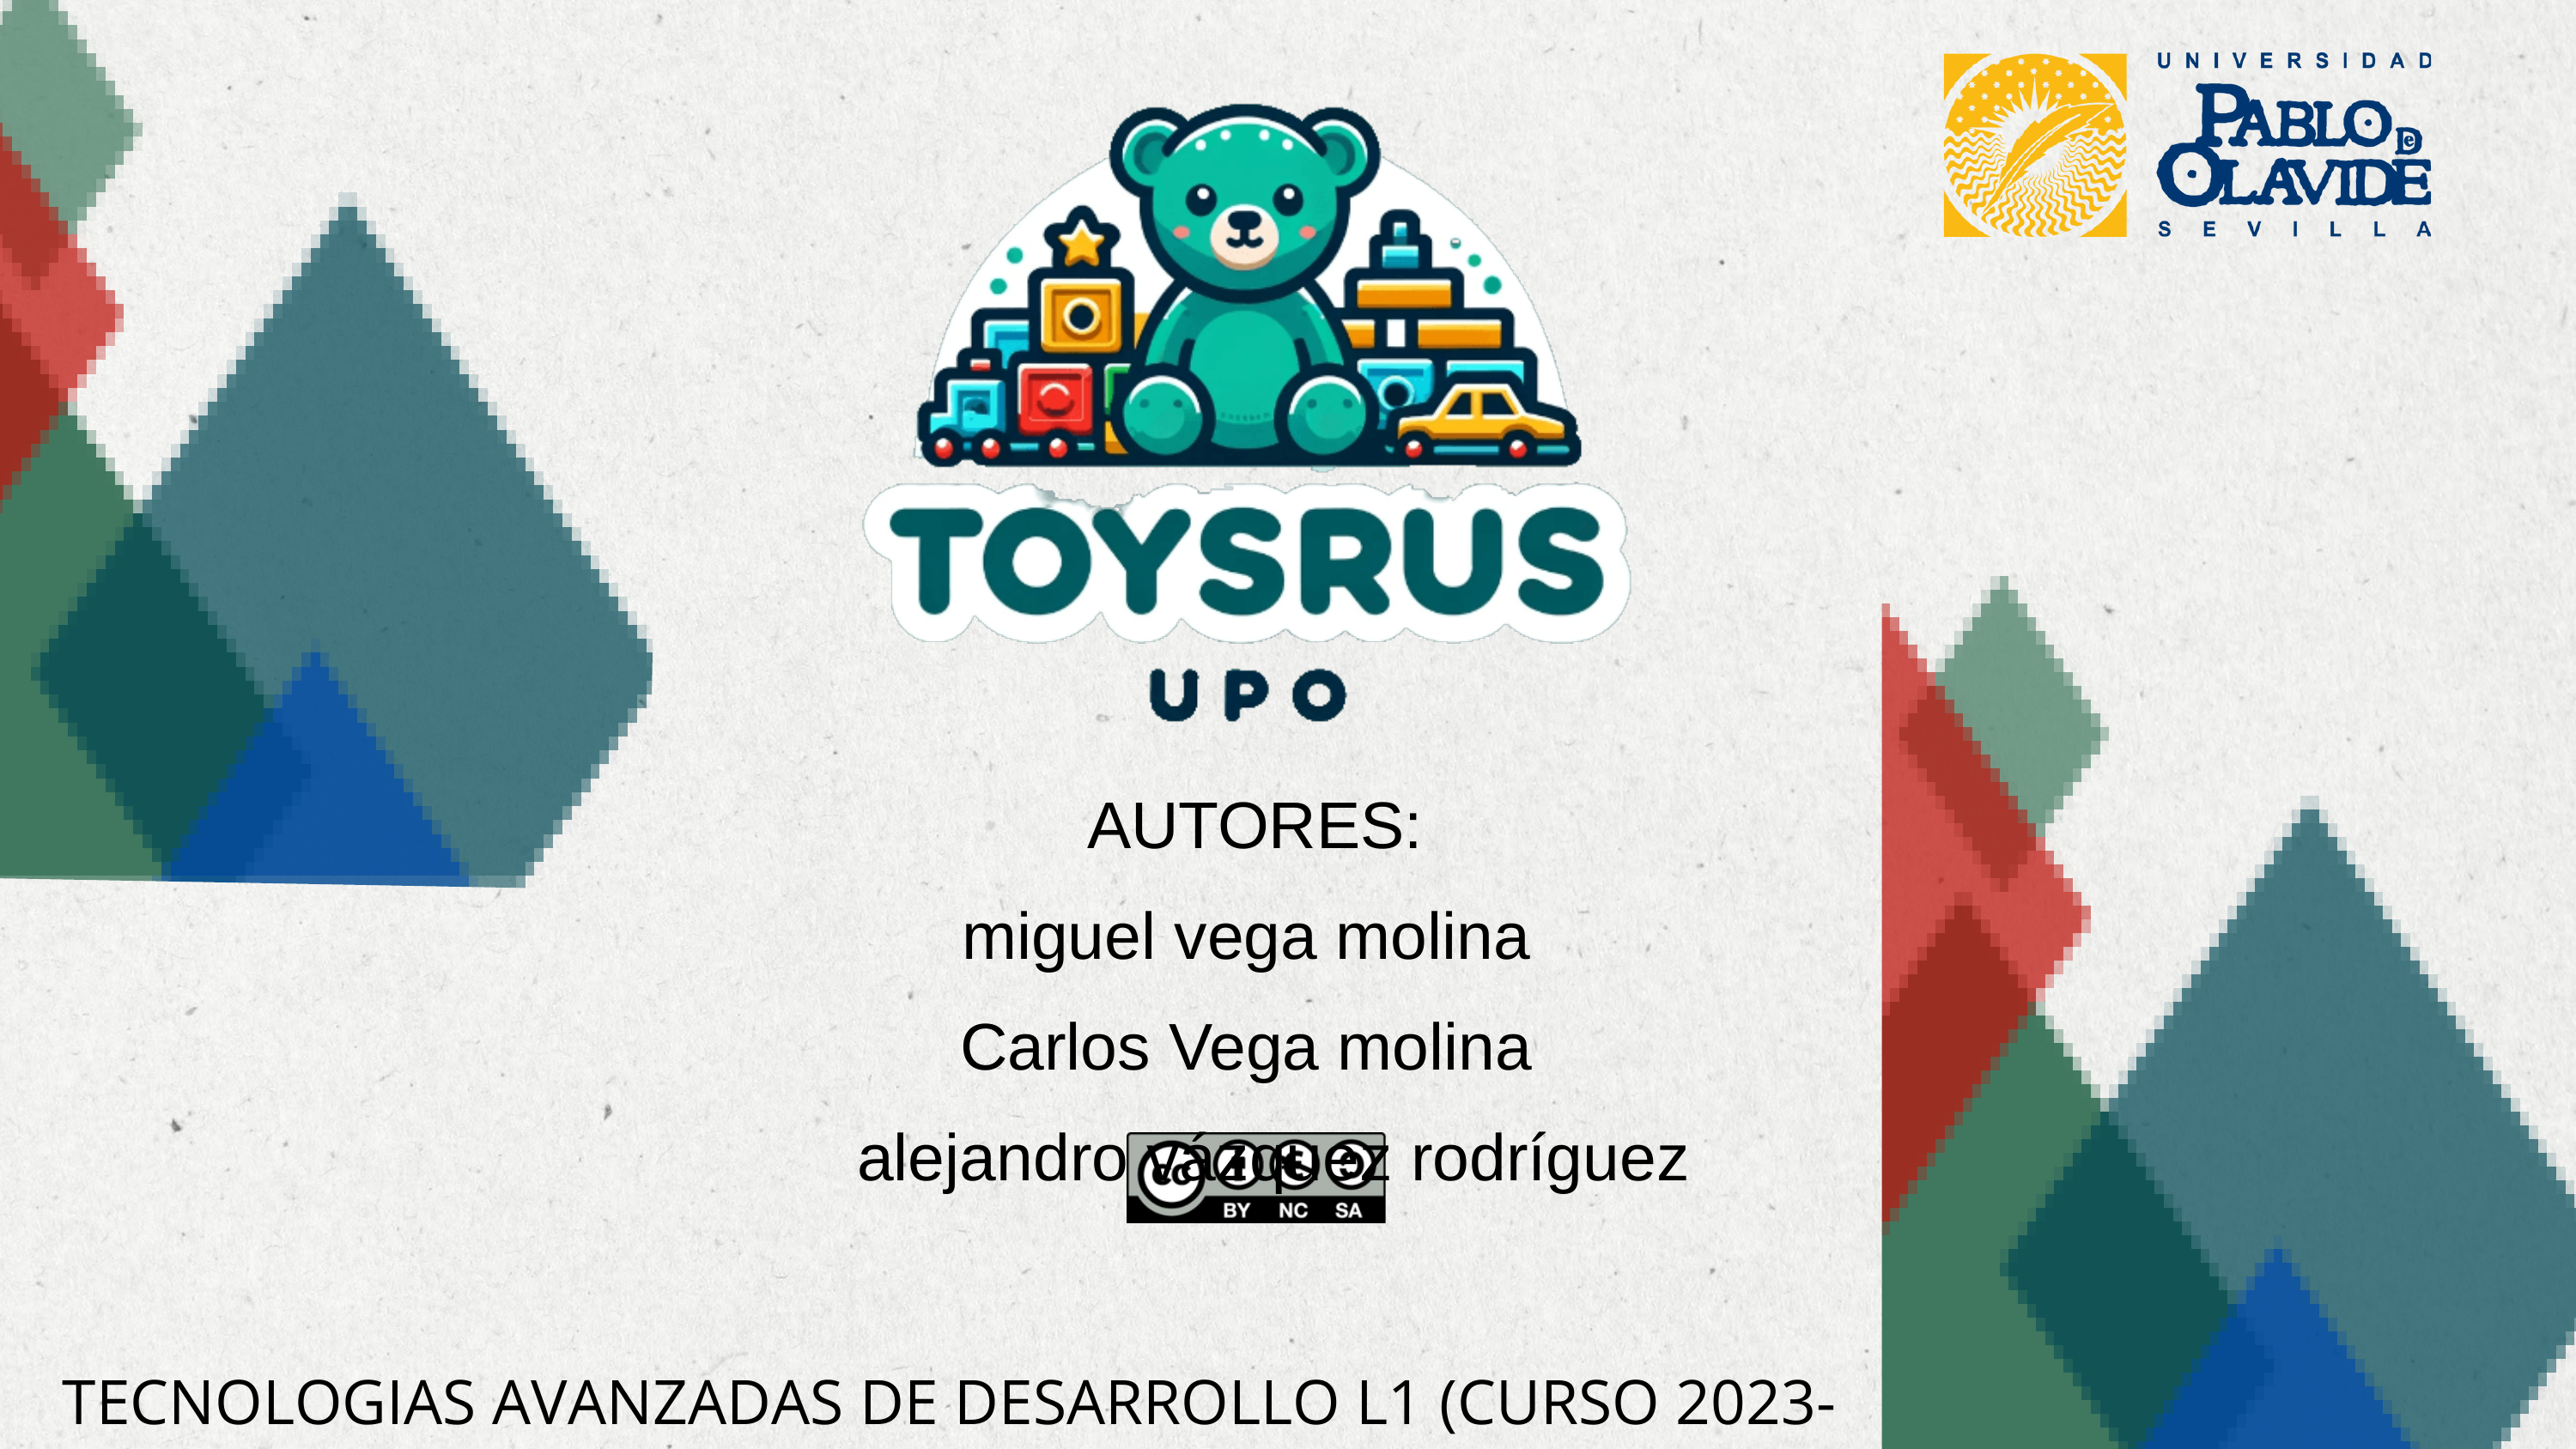

AUTORES:
          miguel vega molina
 Carlos Vega molina
    alejandro vázquez rodríguez

TECNOLOGIAS AVANZADAS DE DESARROLLO L1 (CURSO 2023-24)